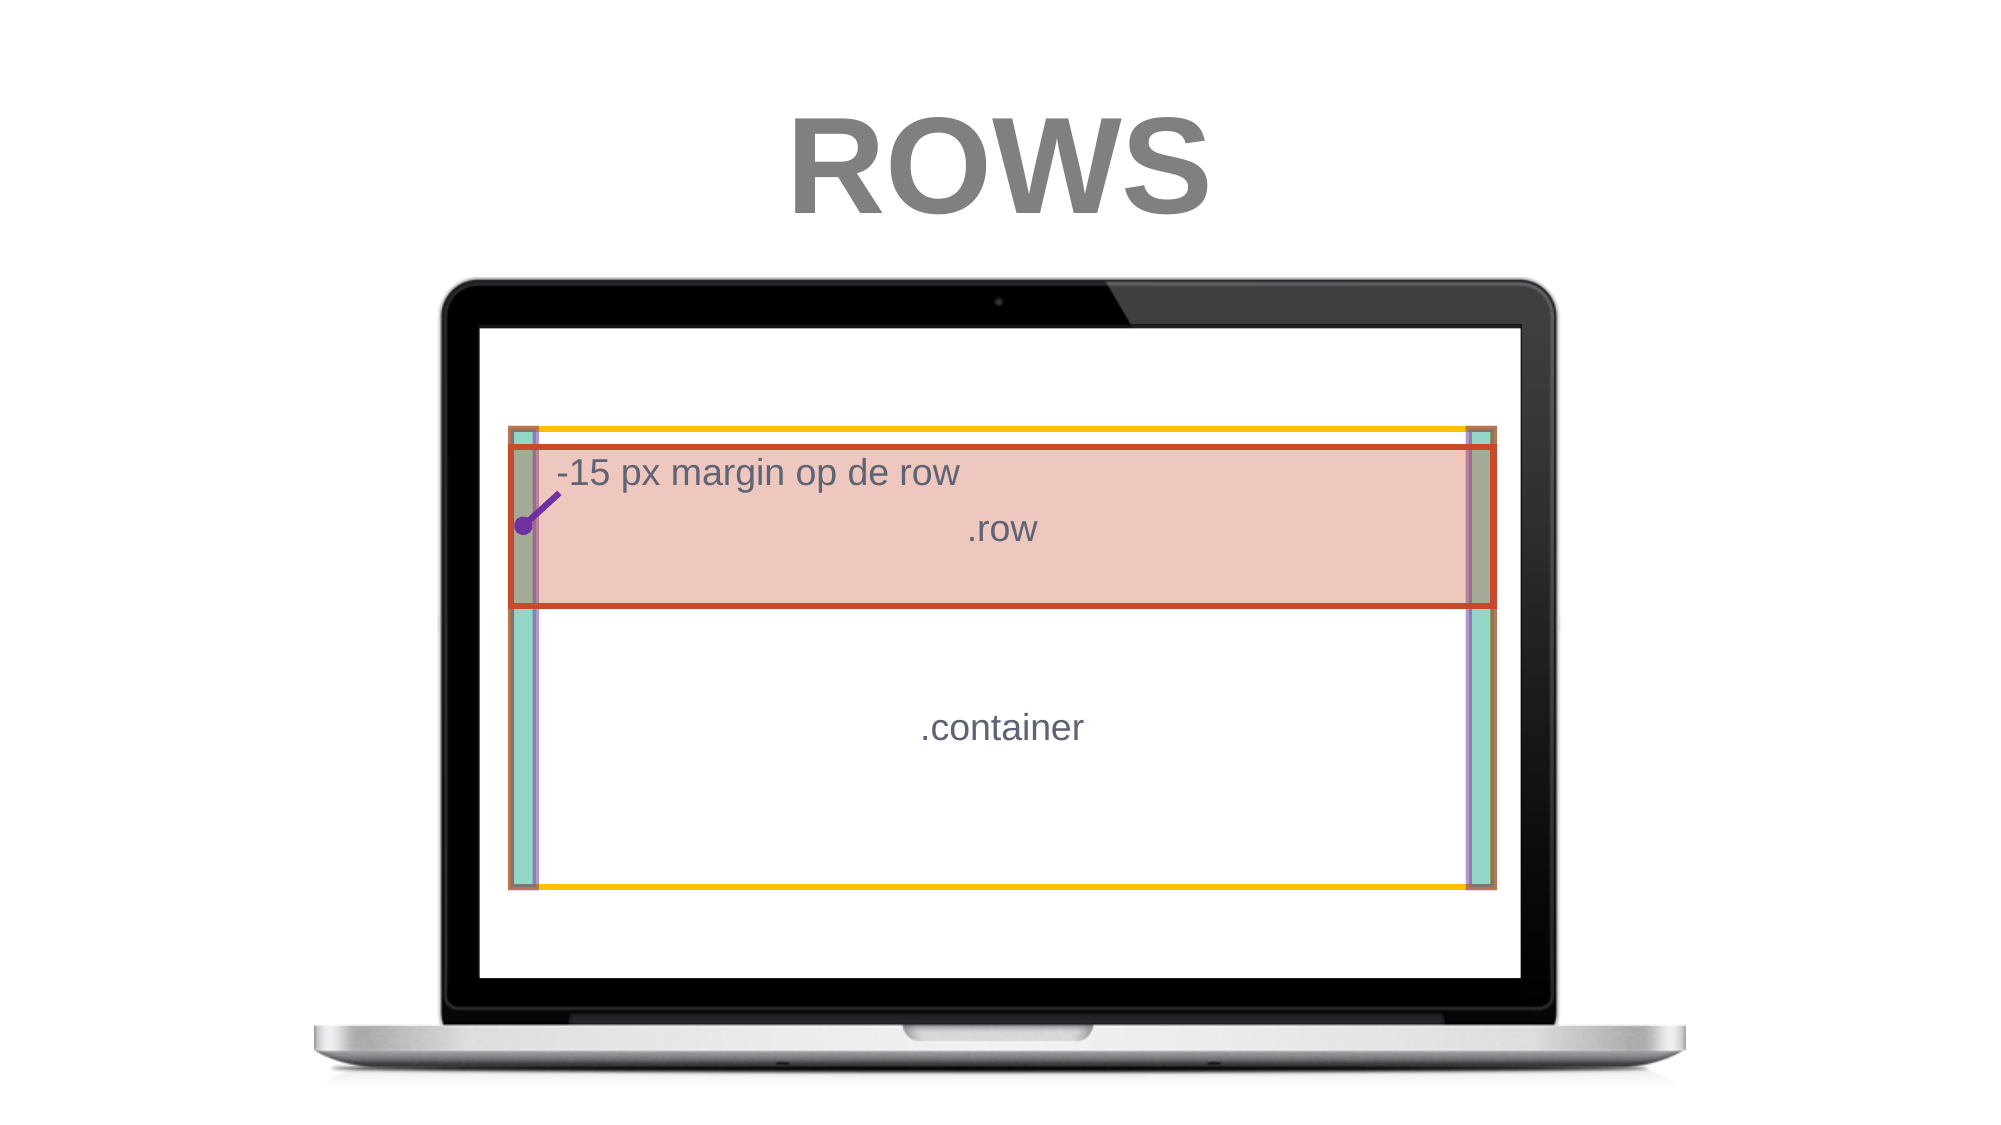

# ROWS

.container

-15 px margin op de row

.row